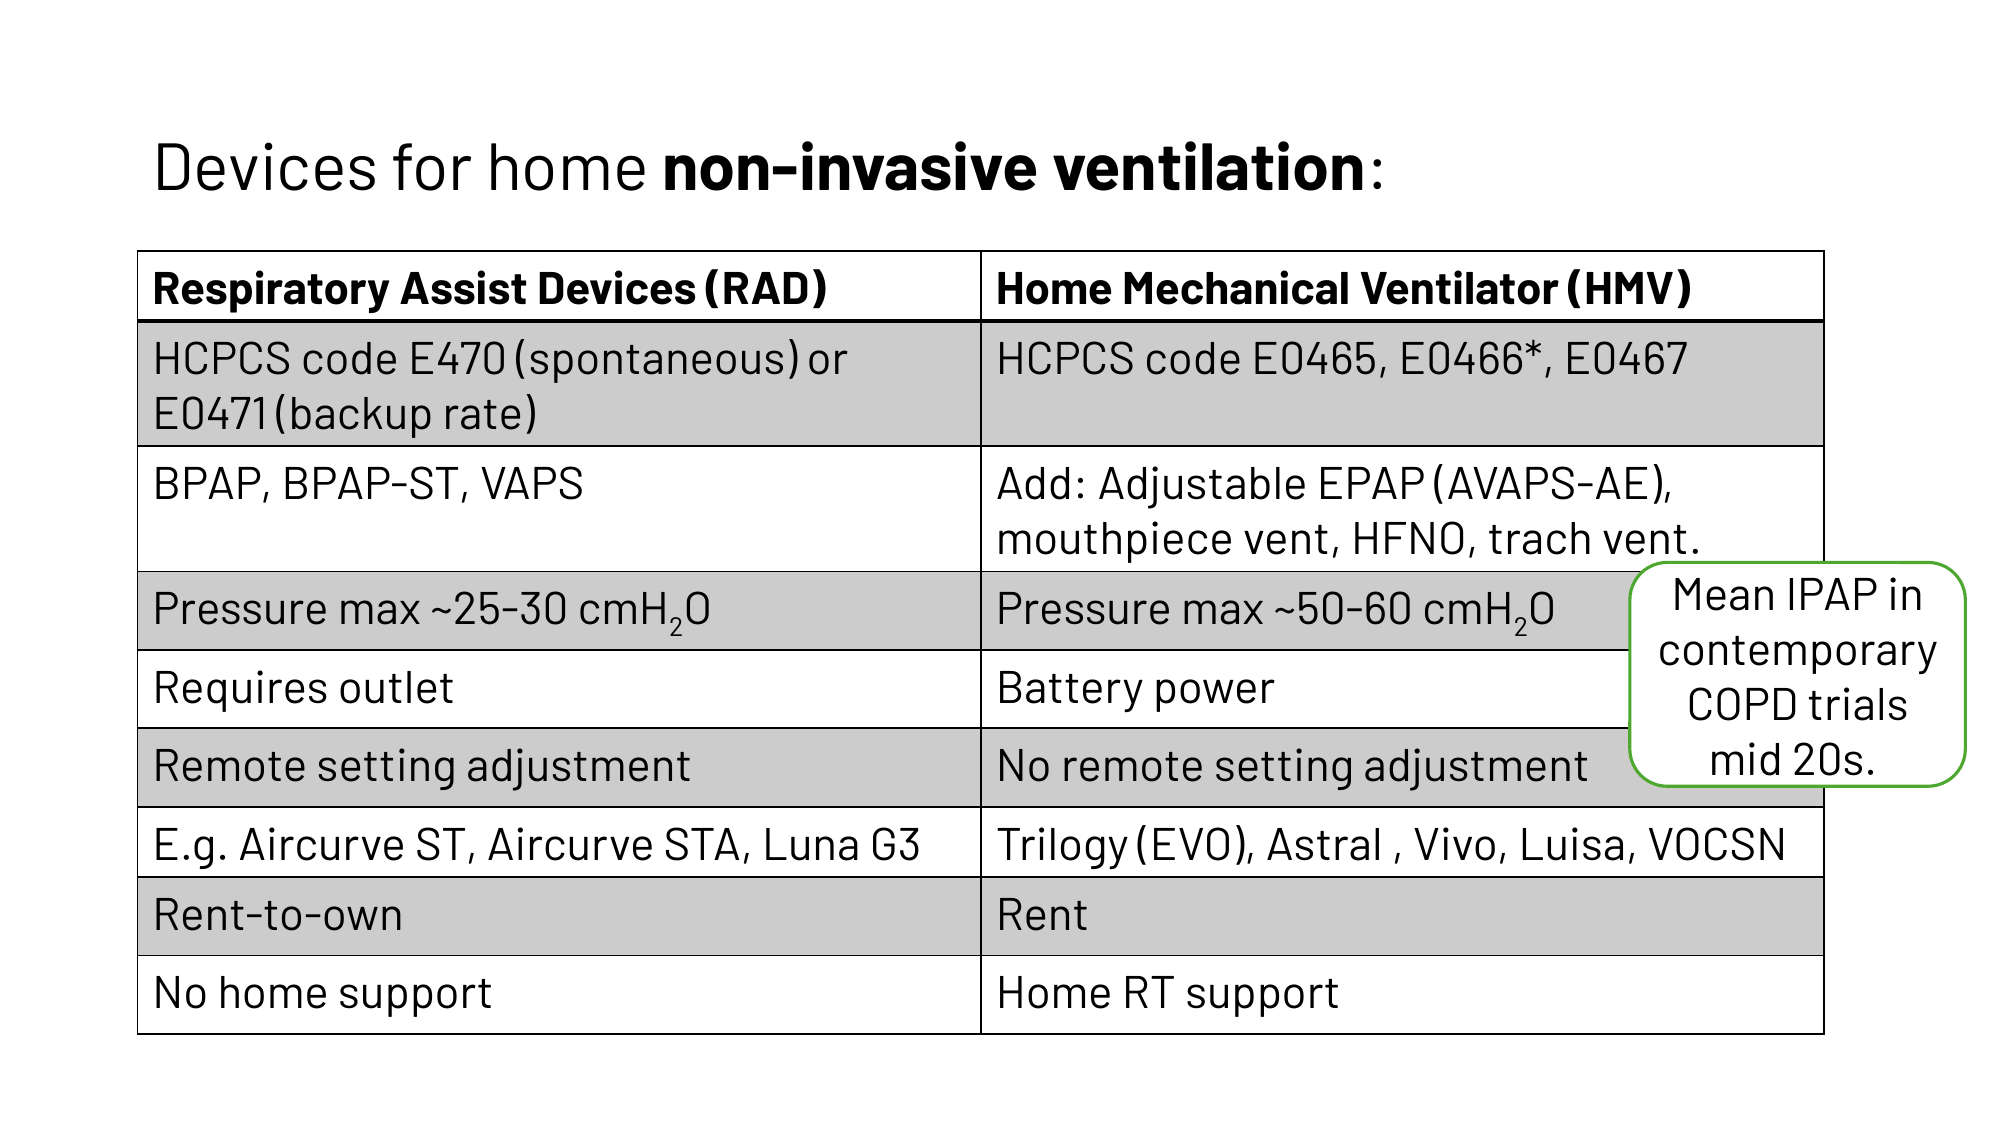

# Devices for home non-invasive ventilation:
| Respiratory Assist Devices (RAD) | Home Mechanical Ventilator (HMV) |
| --- | --- |
| HCPCS code E470 (spontaneous) or E0471 (backup rate) | HCPCS code E0465, E0466\*, E0467 |
| BPAP, BPAP-ST, VAPS | Add: Adjustable EPAP (AVAPS-AE), mouthpiece vent, HFNO, trach vent. |
| Pressure max ~25-30 cmH2O | Pressure max ~50-60 cmH2O |
| Requires outlet | Battery power |
| Remote setting adjustment | No remote setting adjustment |
| E.g. Aircurve ST, Aircurve STA, Luna G3 | Trilogy (EVO), Astral , Vivo, Luisa, VOCSN |
| Rent-to-own | Rent |
| No home support | Home RT support |
Mean IPAP in contemporary COPD trials mid 20s.